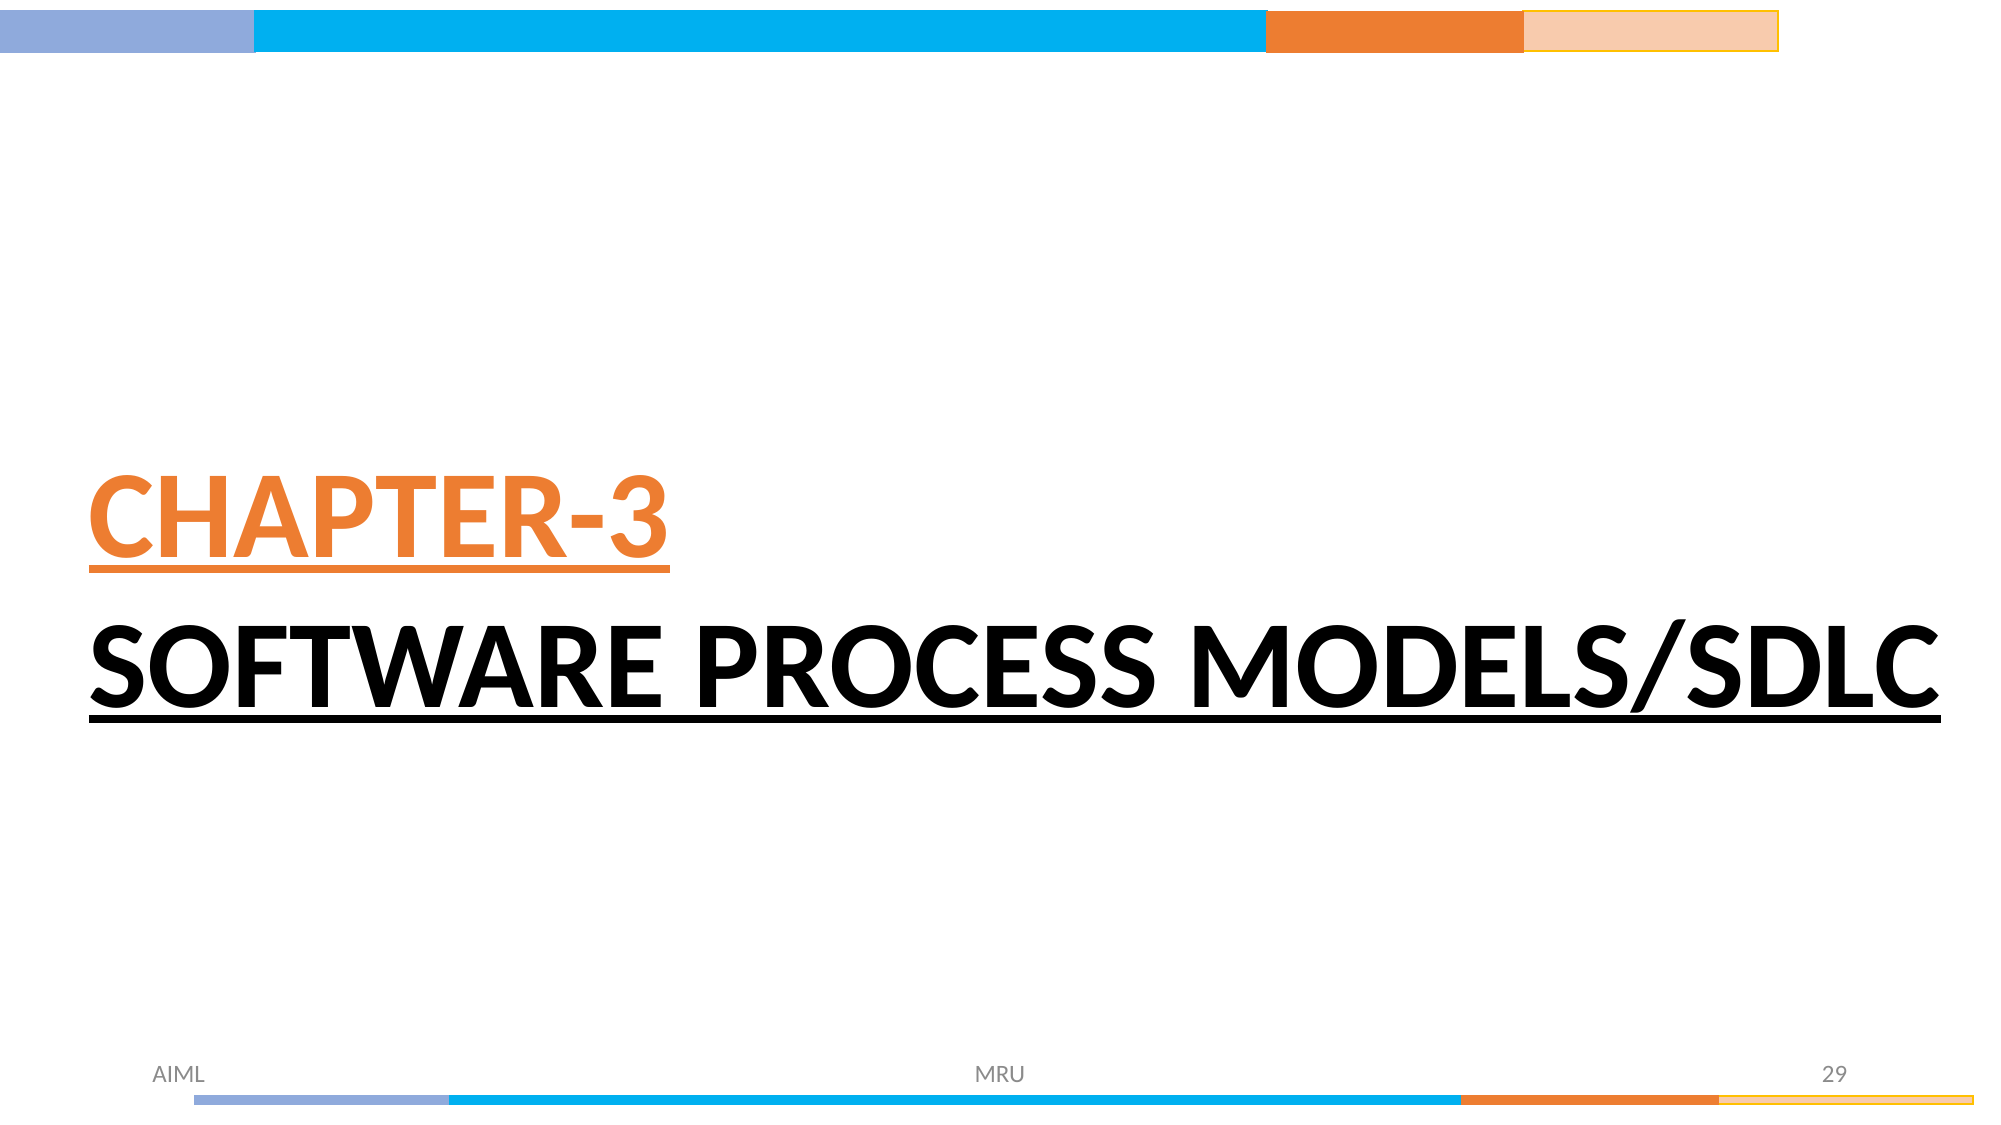

CHAPTER-3
SOFTWARE PROCESS MODELS/SDLC

AIML
MRU
29